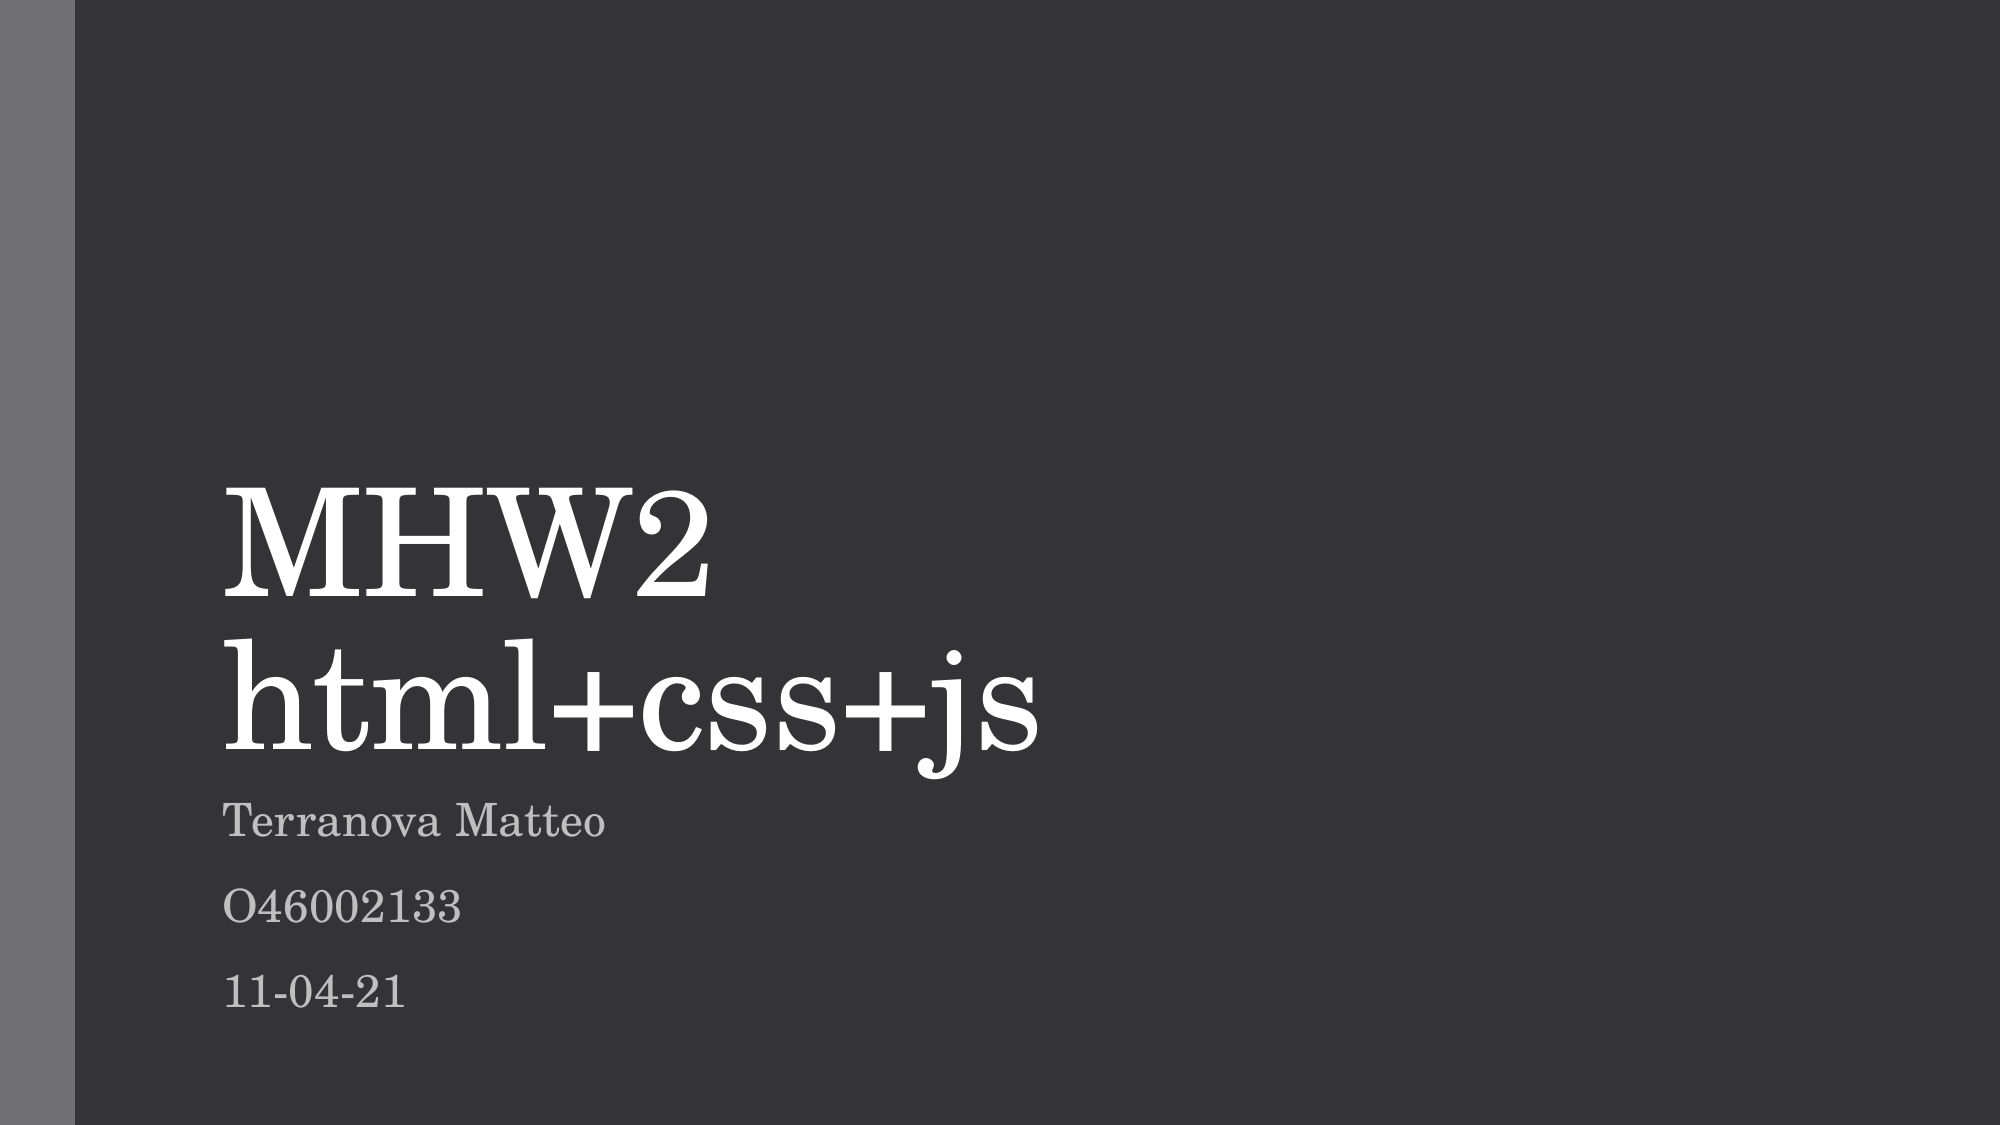

# MHW2 html+css+js
Terranova Matteo
O46002133
11-04-21